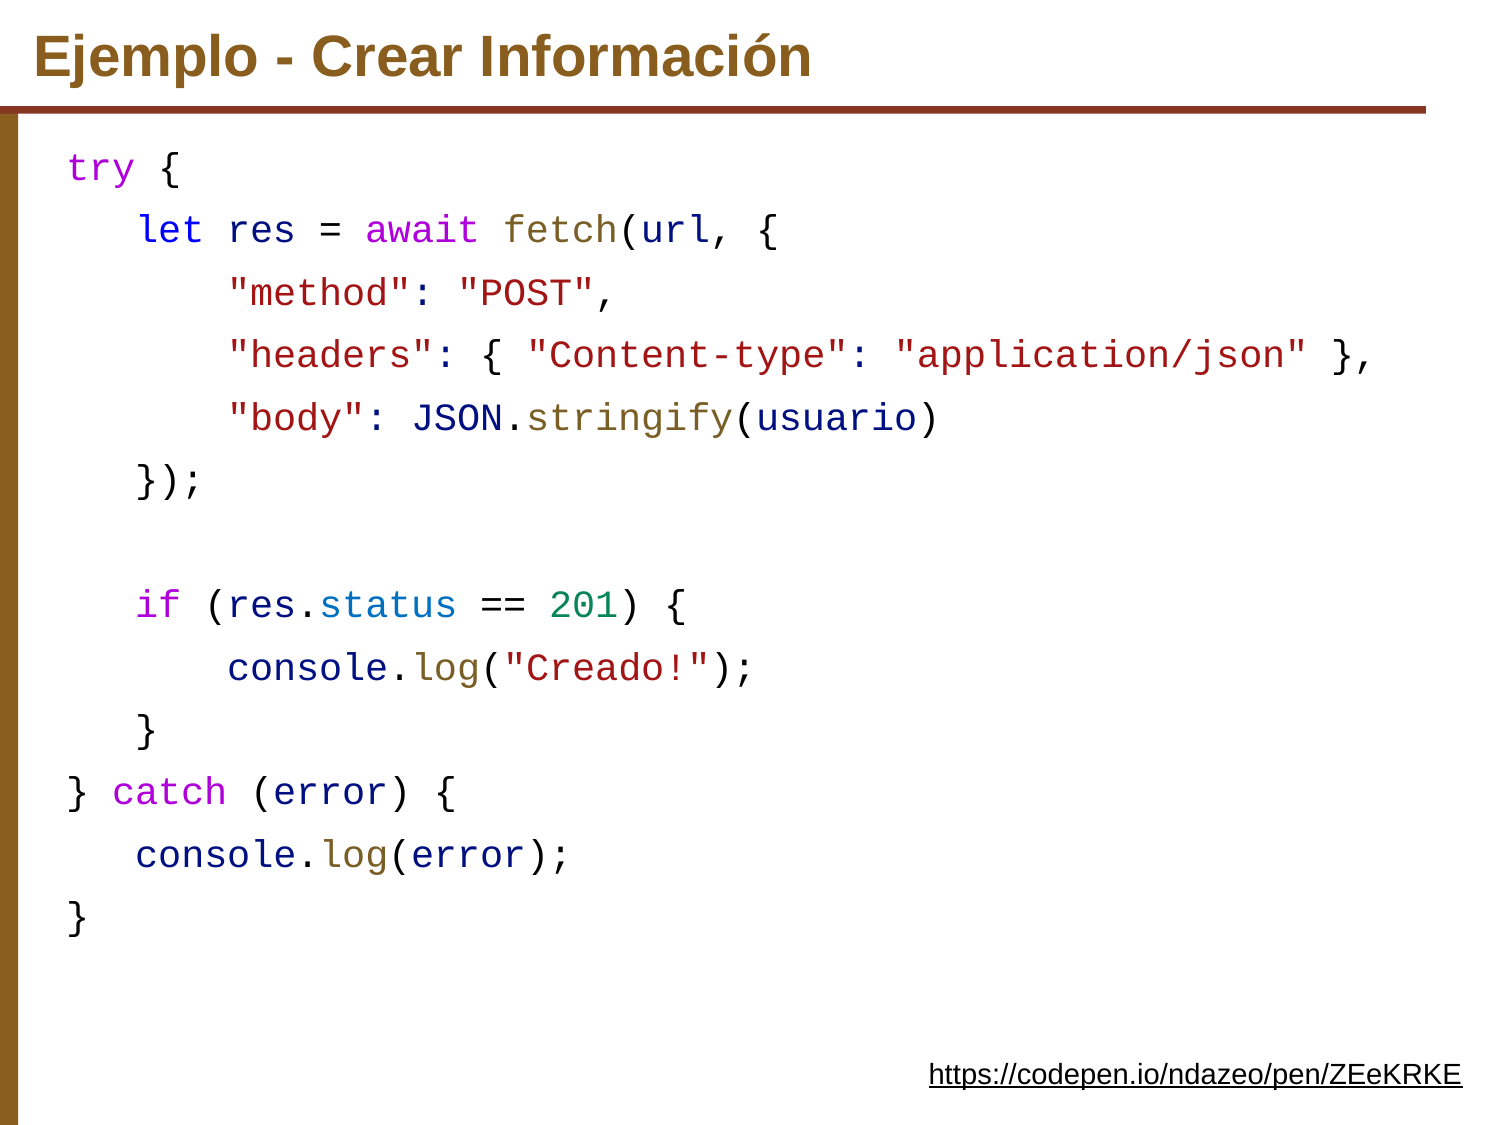

# Ejemplo - Crear Información
try {
   let res = await fetch(url, {
       "method": "POST",
       "headers": { "Content-type": "application/json" },
       "body": JSON.stringify(usuario)
   });

   if (res.status == 201) {
       console.log("Creado!");
   }
} catch (error) {
   console.log(error);
}

https://codepen.io/ndazeo/pen/ZEeKRKE